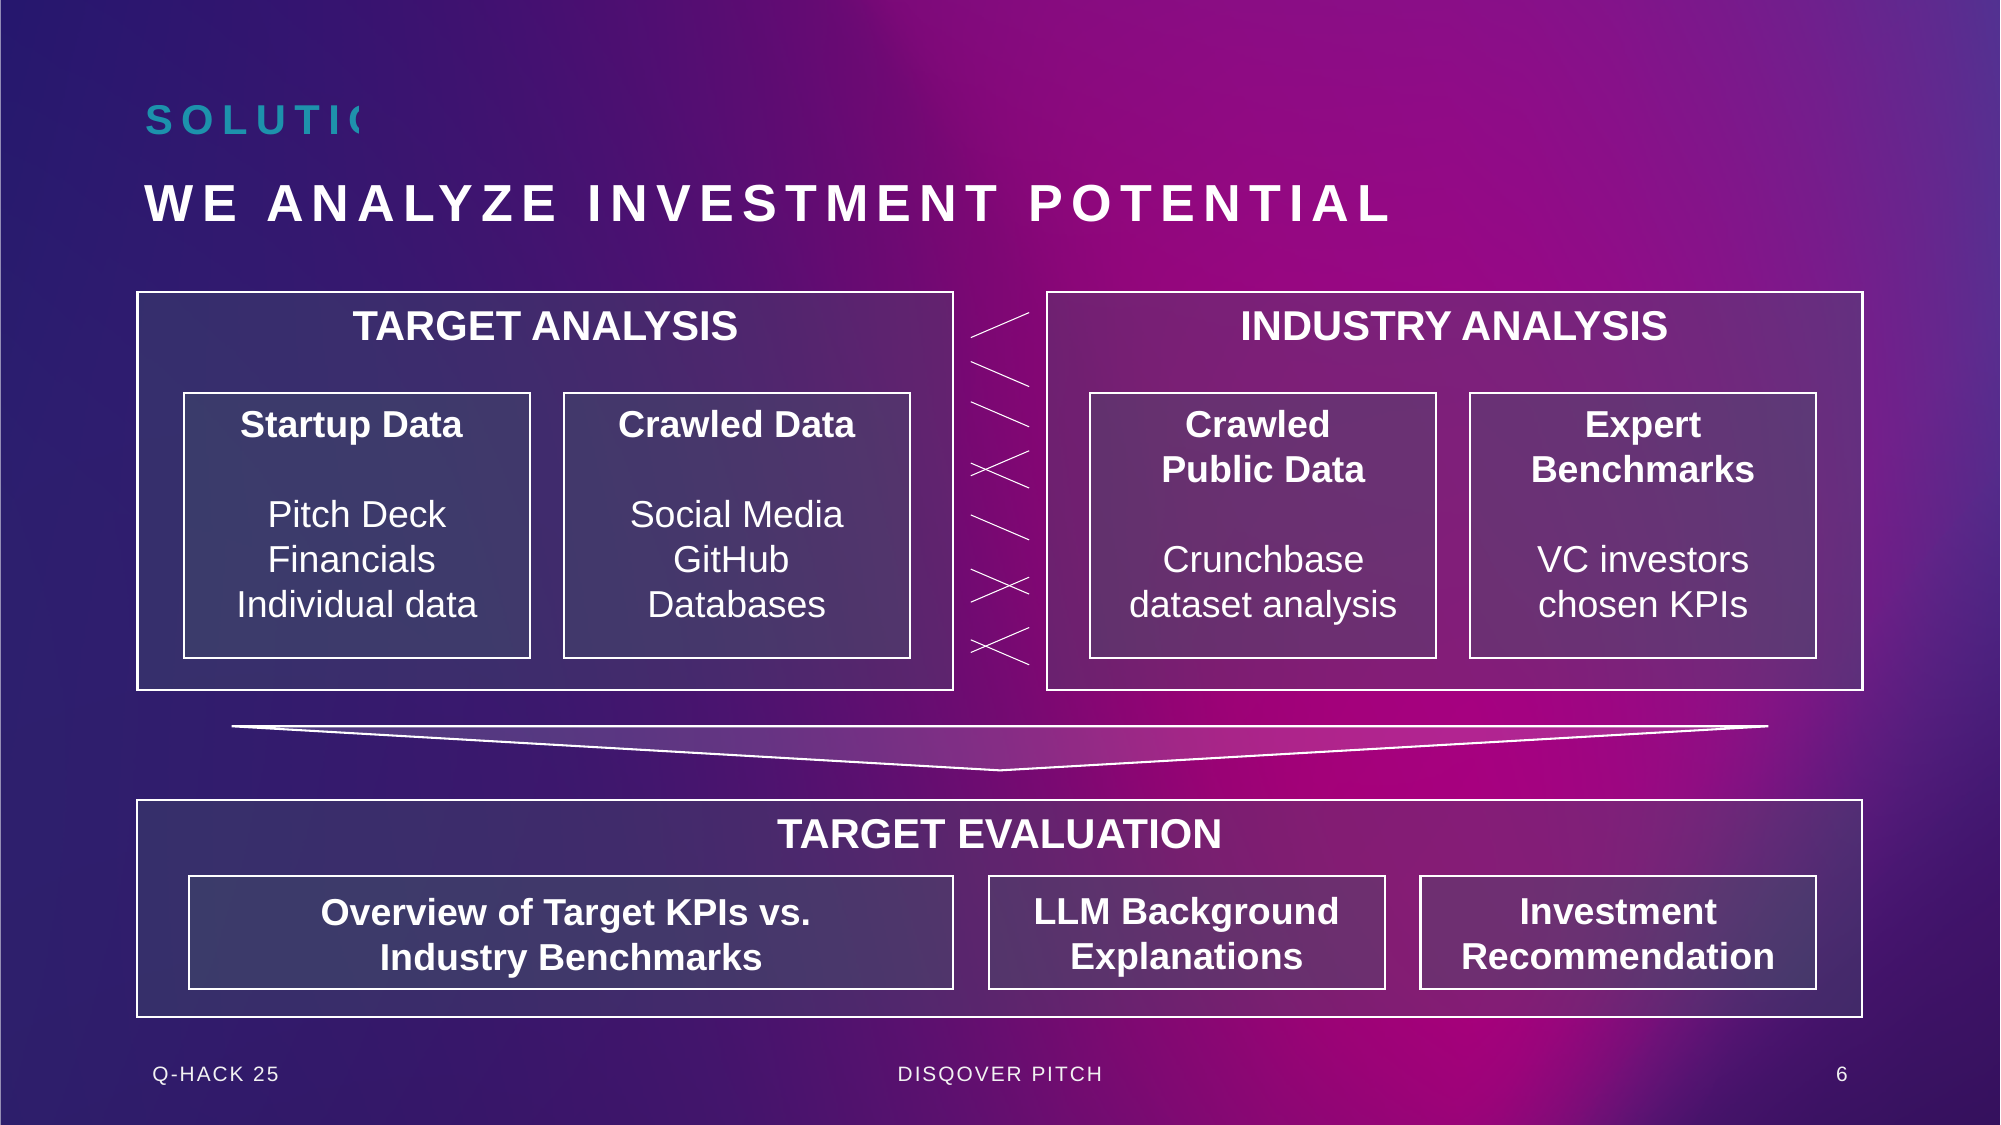

Solution
We Analyze investment potential
TARGET ANALYSIS
Startup Data

Pitch Deck
Financials
Individual data
Crawled Data

Social Media
GitHub
Databases
INDUSTRY ANALYSIS
Crawled
Public Data

Crunchbase dataset analysis
Expert Benchmarks

VC investors chosen KPIs

TARGET EVALUATION

LLM Background Explanations
Investment Recommendation
Overview of Target KPIs vs.
Industry Benchmarks
Q-Hack 25
disQover Pitch
6